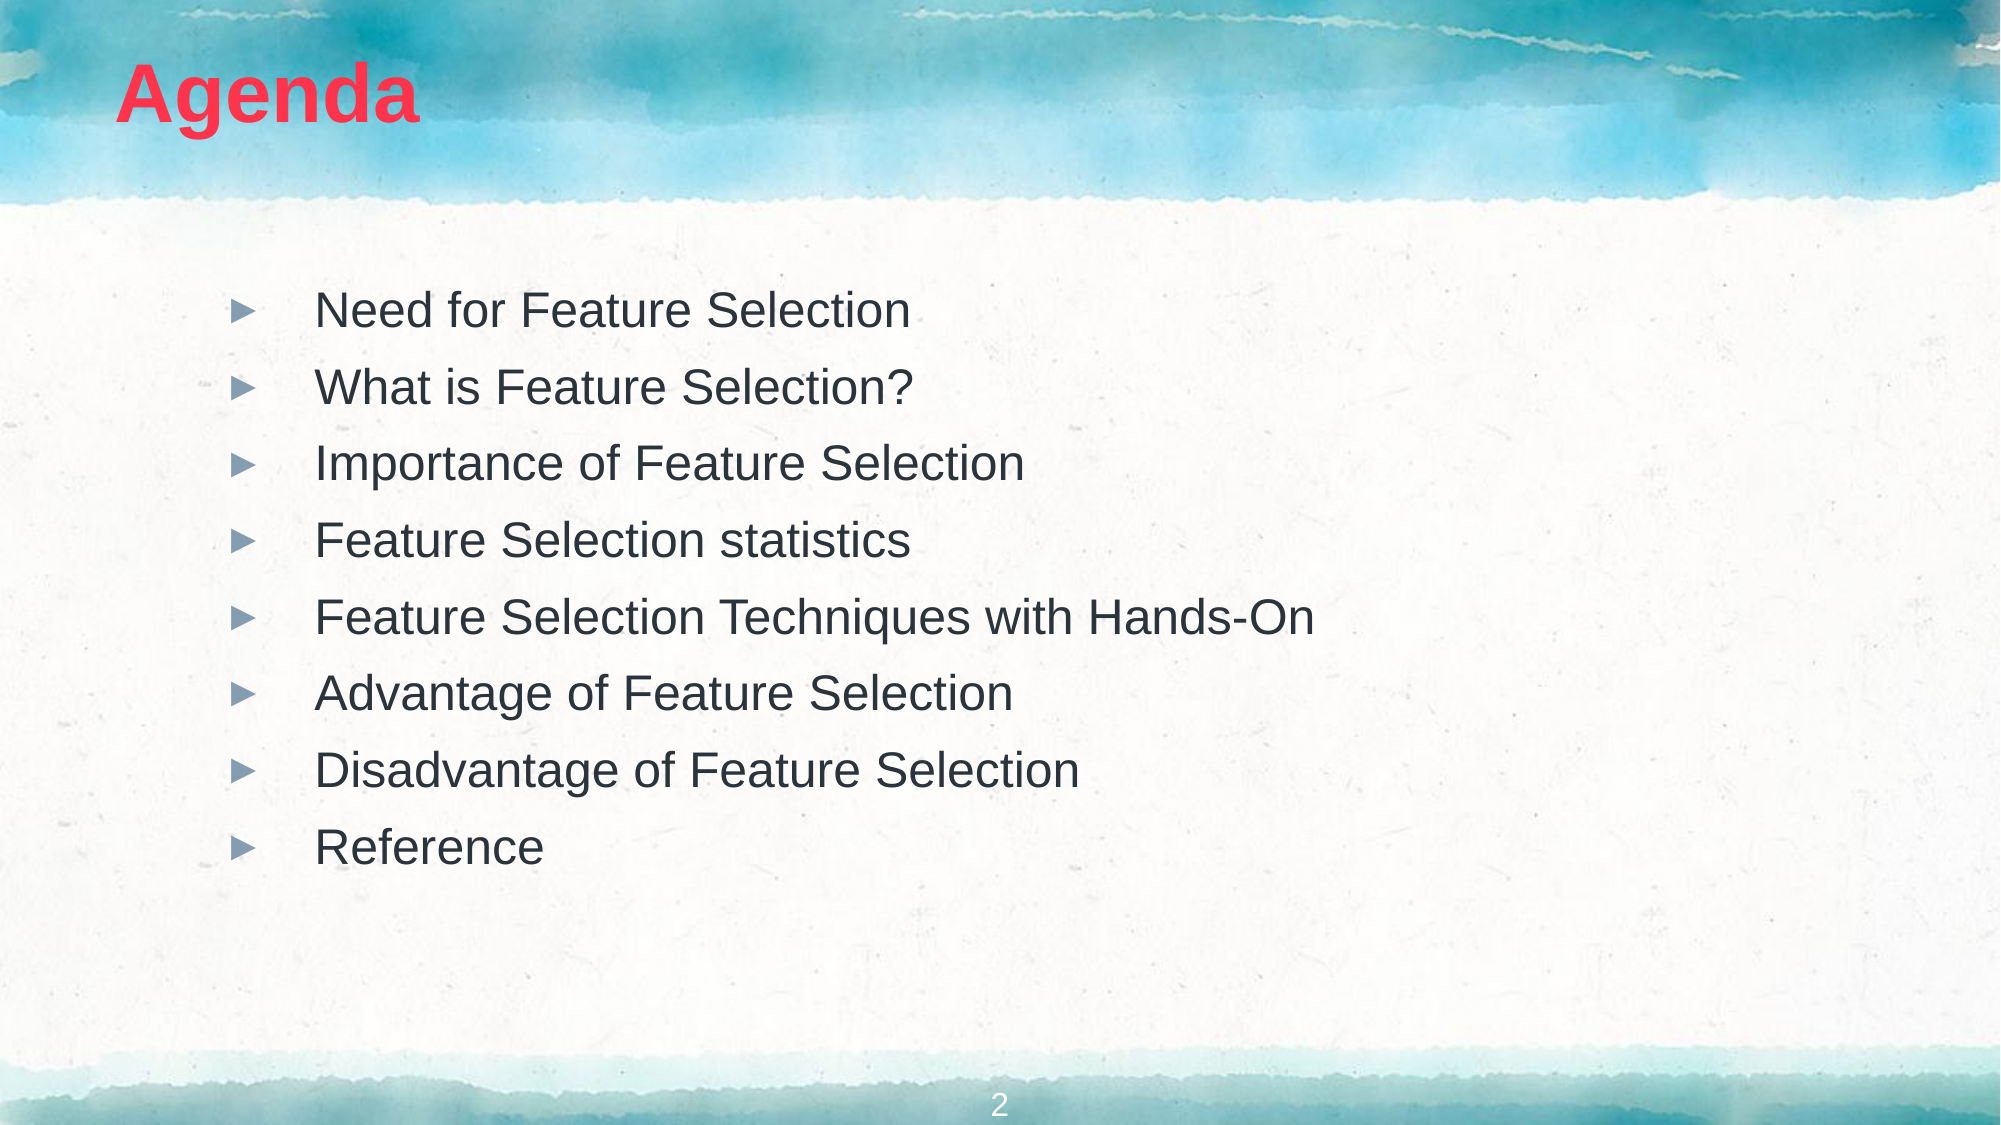

# Agenda
Need for Feature Selection
What is Feature Selection?
Importance of Feature Selection
Feature Selection statistics
Feature Selection Techniques with Hands-On
Advantage of Feature Selection
Disadvantage of Feature Selection
Reference
2